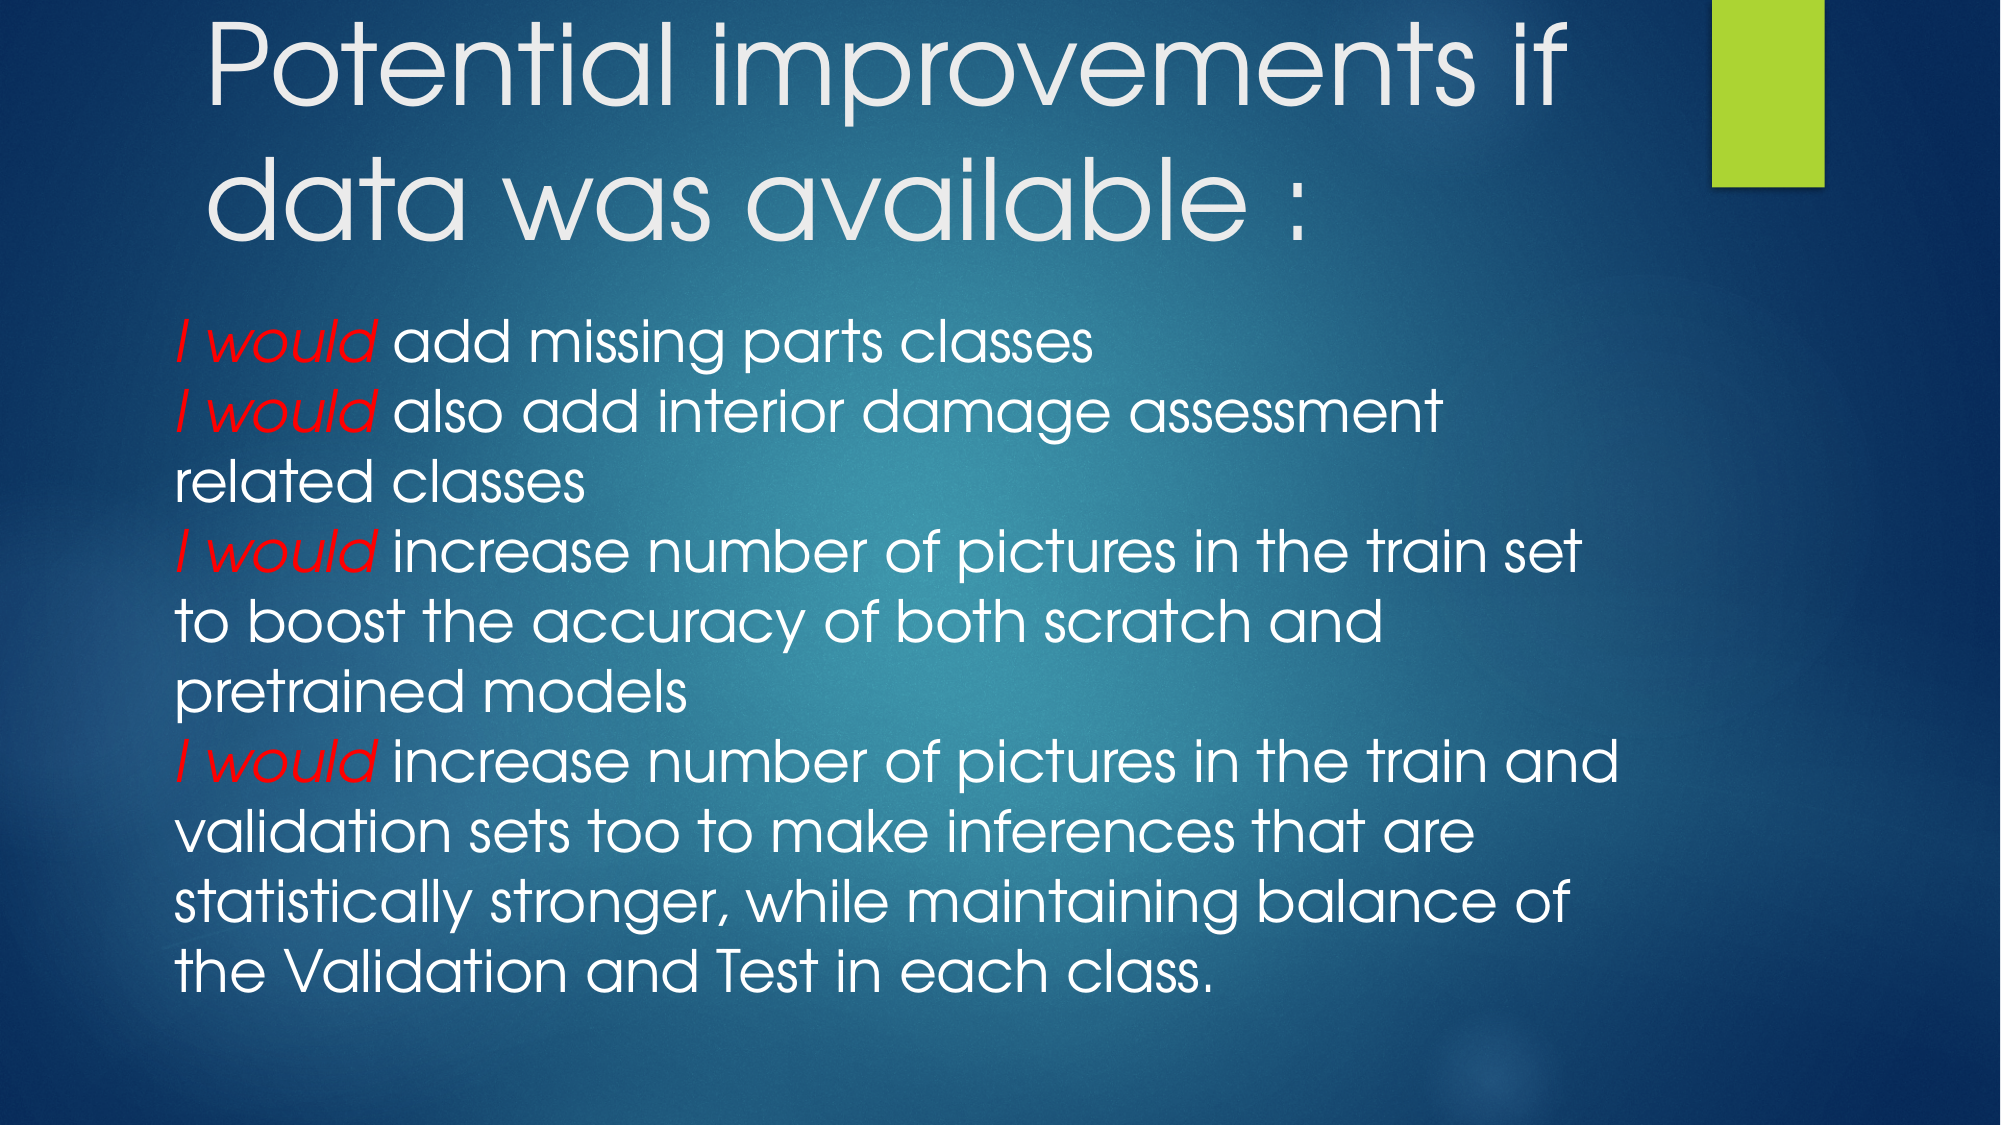

# Potential improvements if data was available :
I would add missing parts classes
I would also add interior damage assessment related classes
I would increase number of pictures in the train set to boost the accuracy of both scratch and pretrained models
I would increase number of pictures in the train and validation sets too to make inferences that are statistically stronger, while maintaining balance of the Validation and Test in each class.